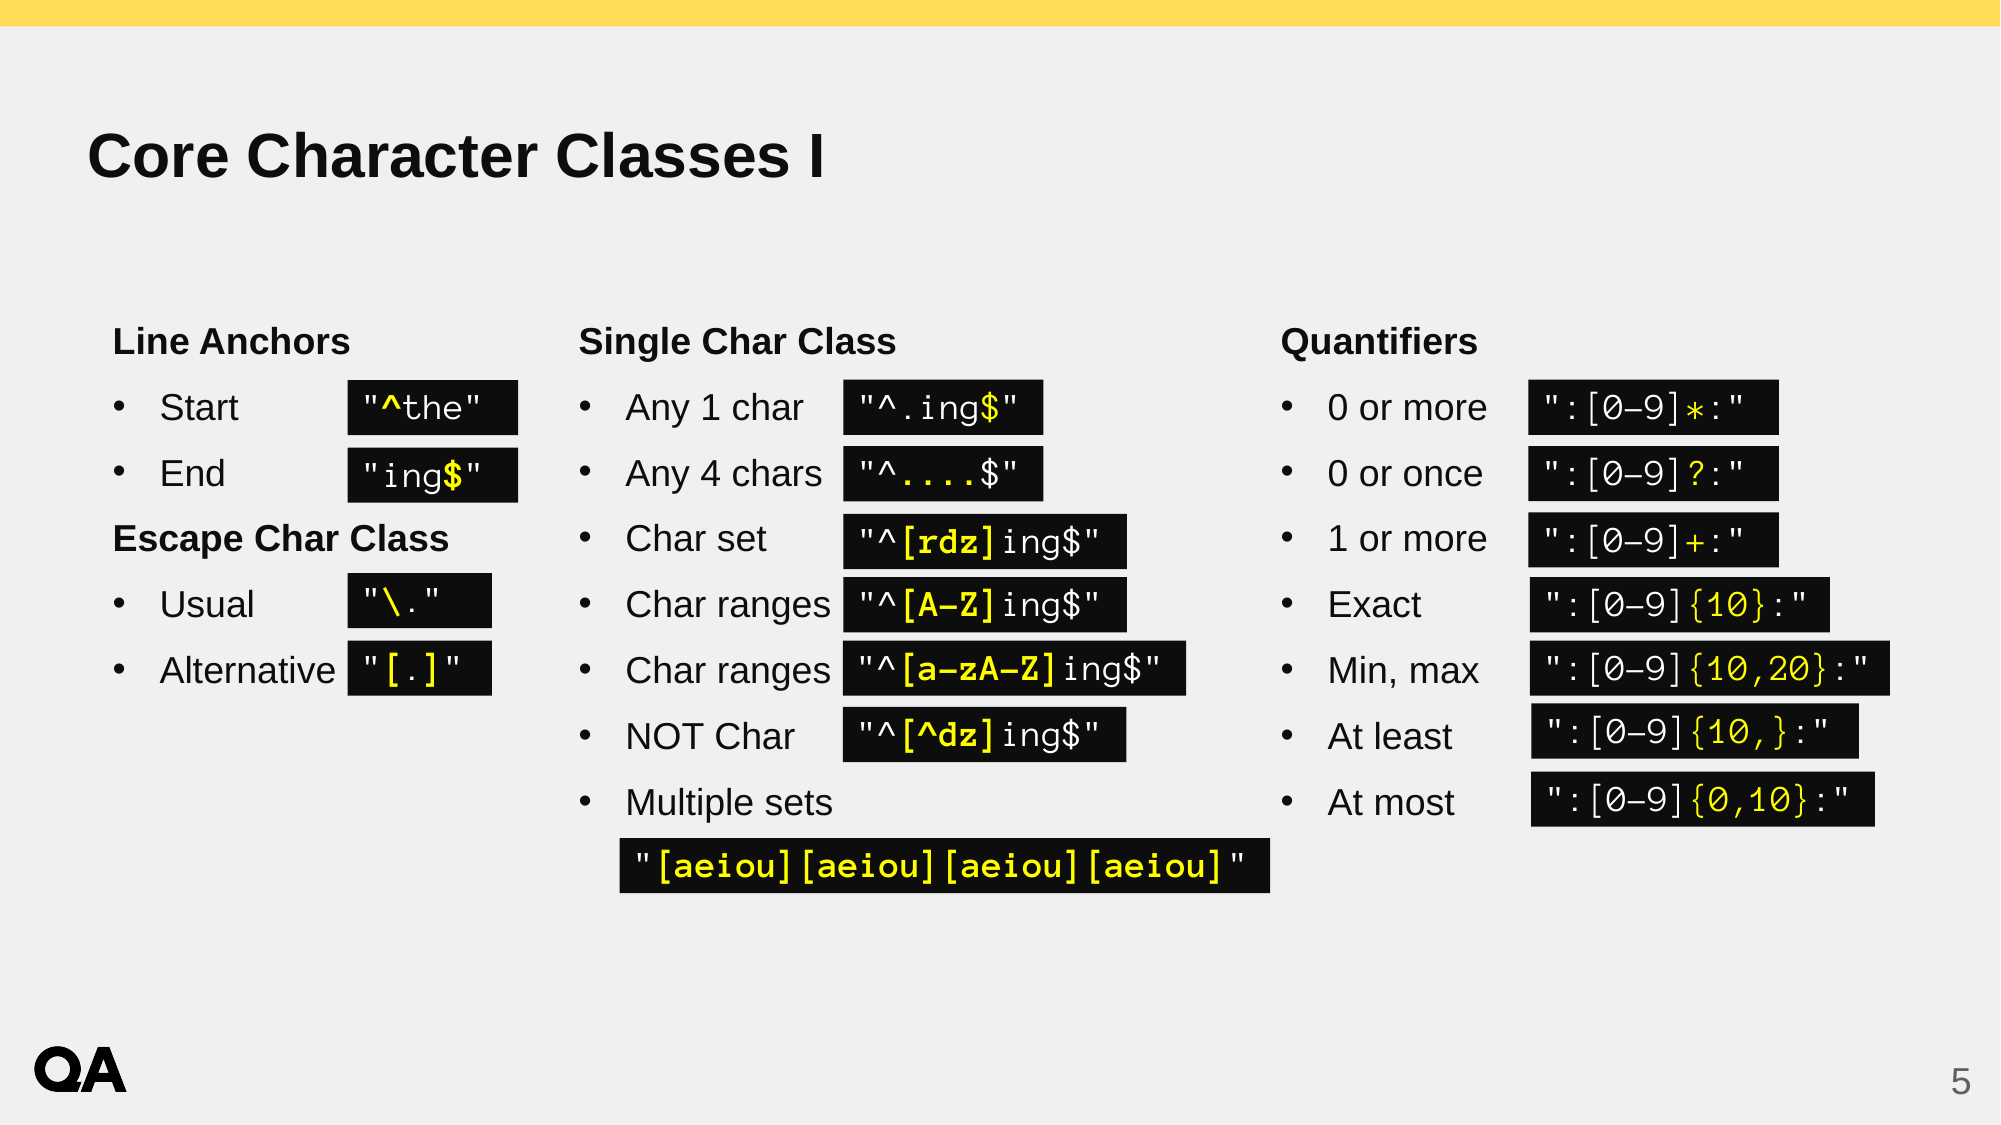

# Core Character Classes I
Single Char Class
Any 1 char
Any 4 chars
Char set
Char ranges
Char ranges
NOT Char
Multiple sets

Quantifiers
0 or more
0 or once
1 or more
Exact
Min, max
At least
At most

Line Anchors
Start
End
Escape Char Class
Usual
Alternative
"^.ing$"
":[0-9]*:"
"^the"
":[0-9]?:"
"^....$"
"ing$"
":[0-9]+:"
"^[rdz]ing$"
"\."
"^[A-Z]ing$"
":[0-9]{10}:"
"[.]"
"^[a-zA-Z]ing$"
":[0-9]{10,20}:"
":[0-9]{10,}:"
"^[^dz]ing$"
":[0-9]{0,10}:"
"[aeiou][aeiou][aeiou][aeiou]"
5